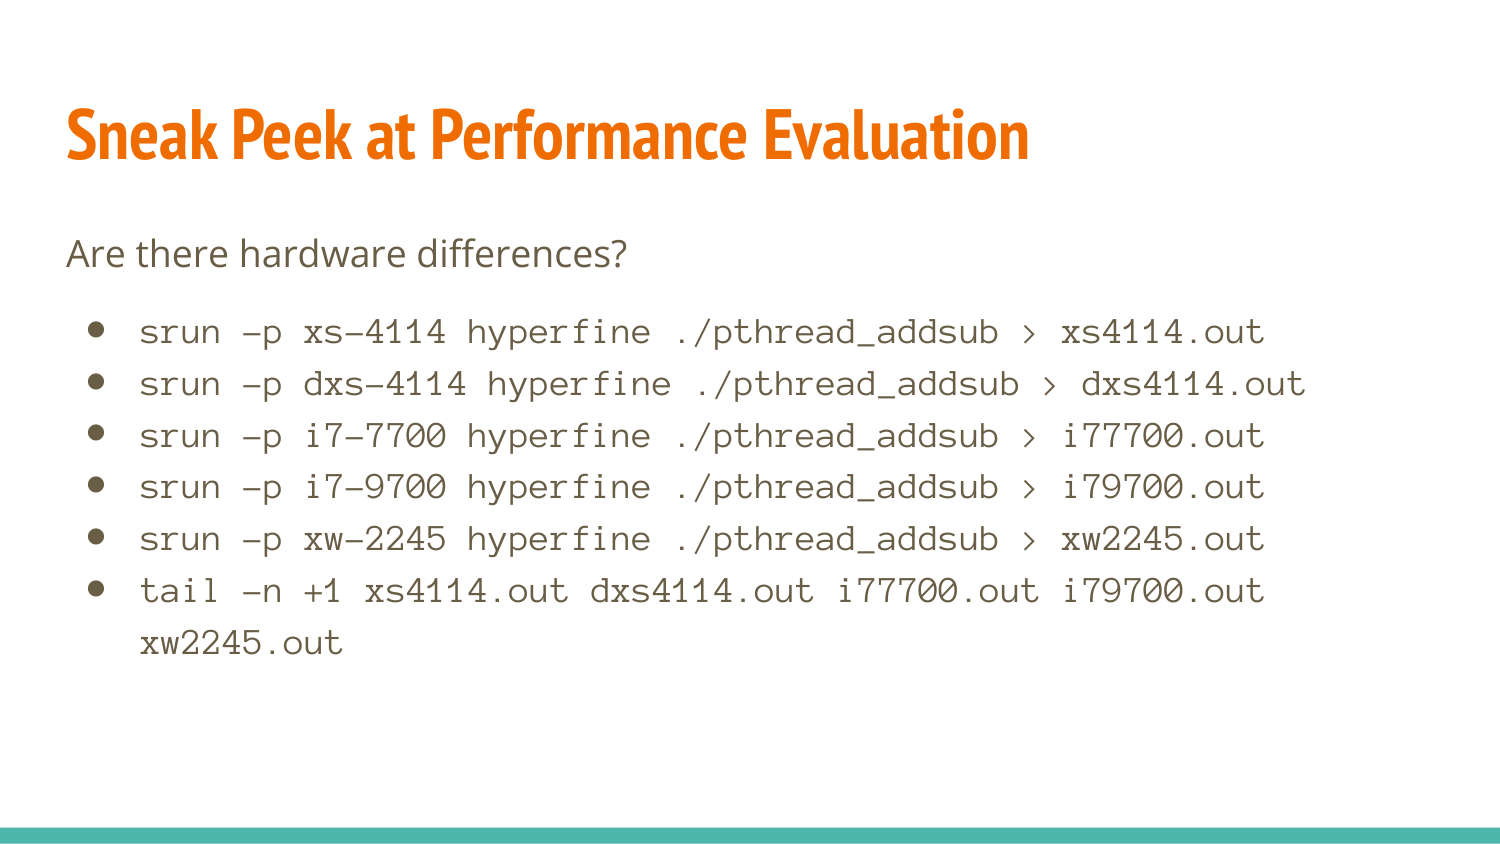

# Sneak Peek at Performance Evaluation
Are there hardware differences?
srun -p xs-4114 hyperfine ./pthread_addsub > xs4114.out
srun -p dxs-4114 hyperfine ./pthread_addsub > dxs4114.out
srun -p i7-7700 hyperfine ./pthread_addsub > i77700.out
srun -p i7-9700 hyperfine ./pthread_addsub > i79700.out
srun -p xw-2245 hyperfine ./pthread_addsub > xw2245.out
tail -n +1 xs4114.out dxs4114.out i77700.out i79700.out xw2245.out